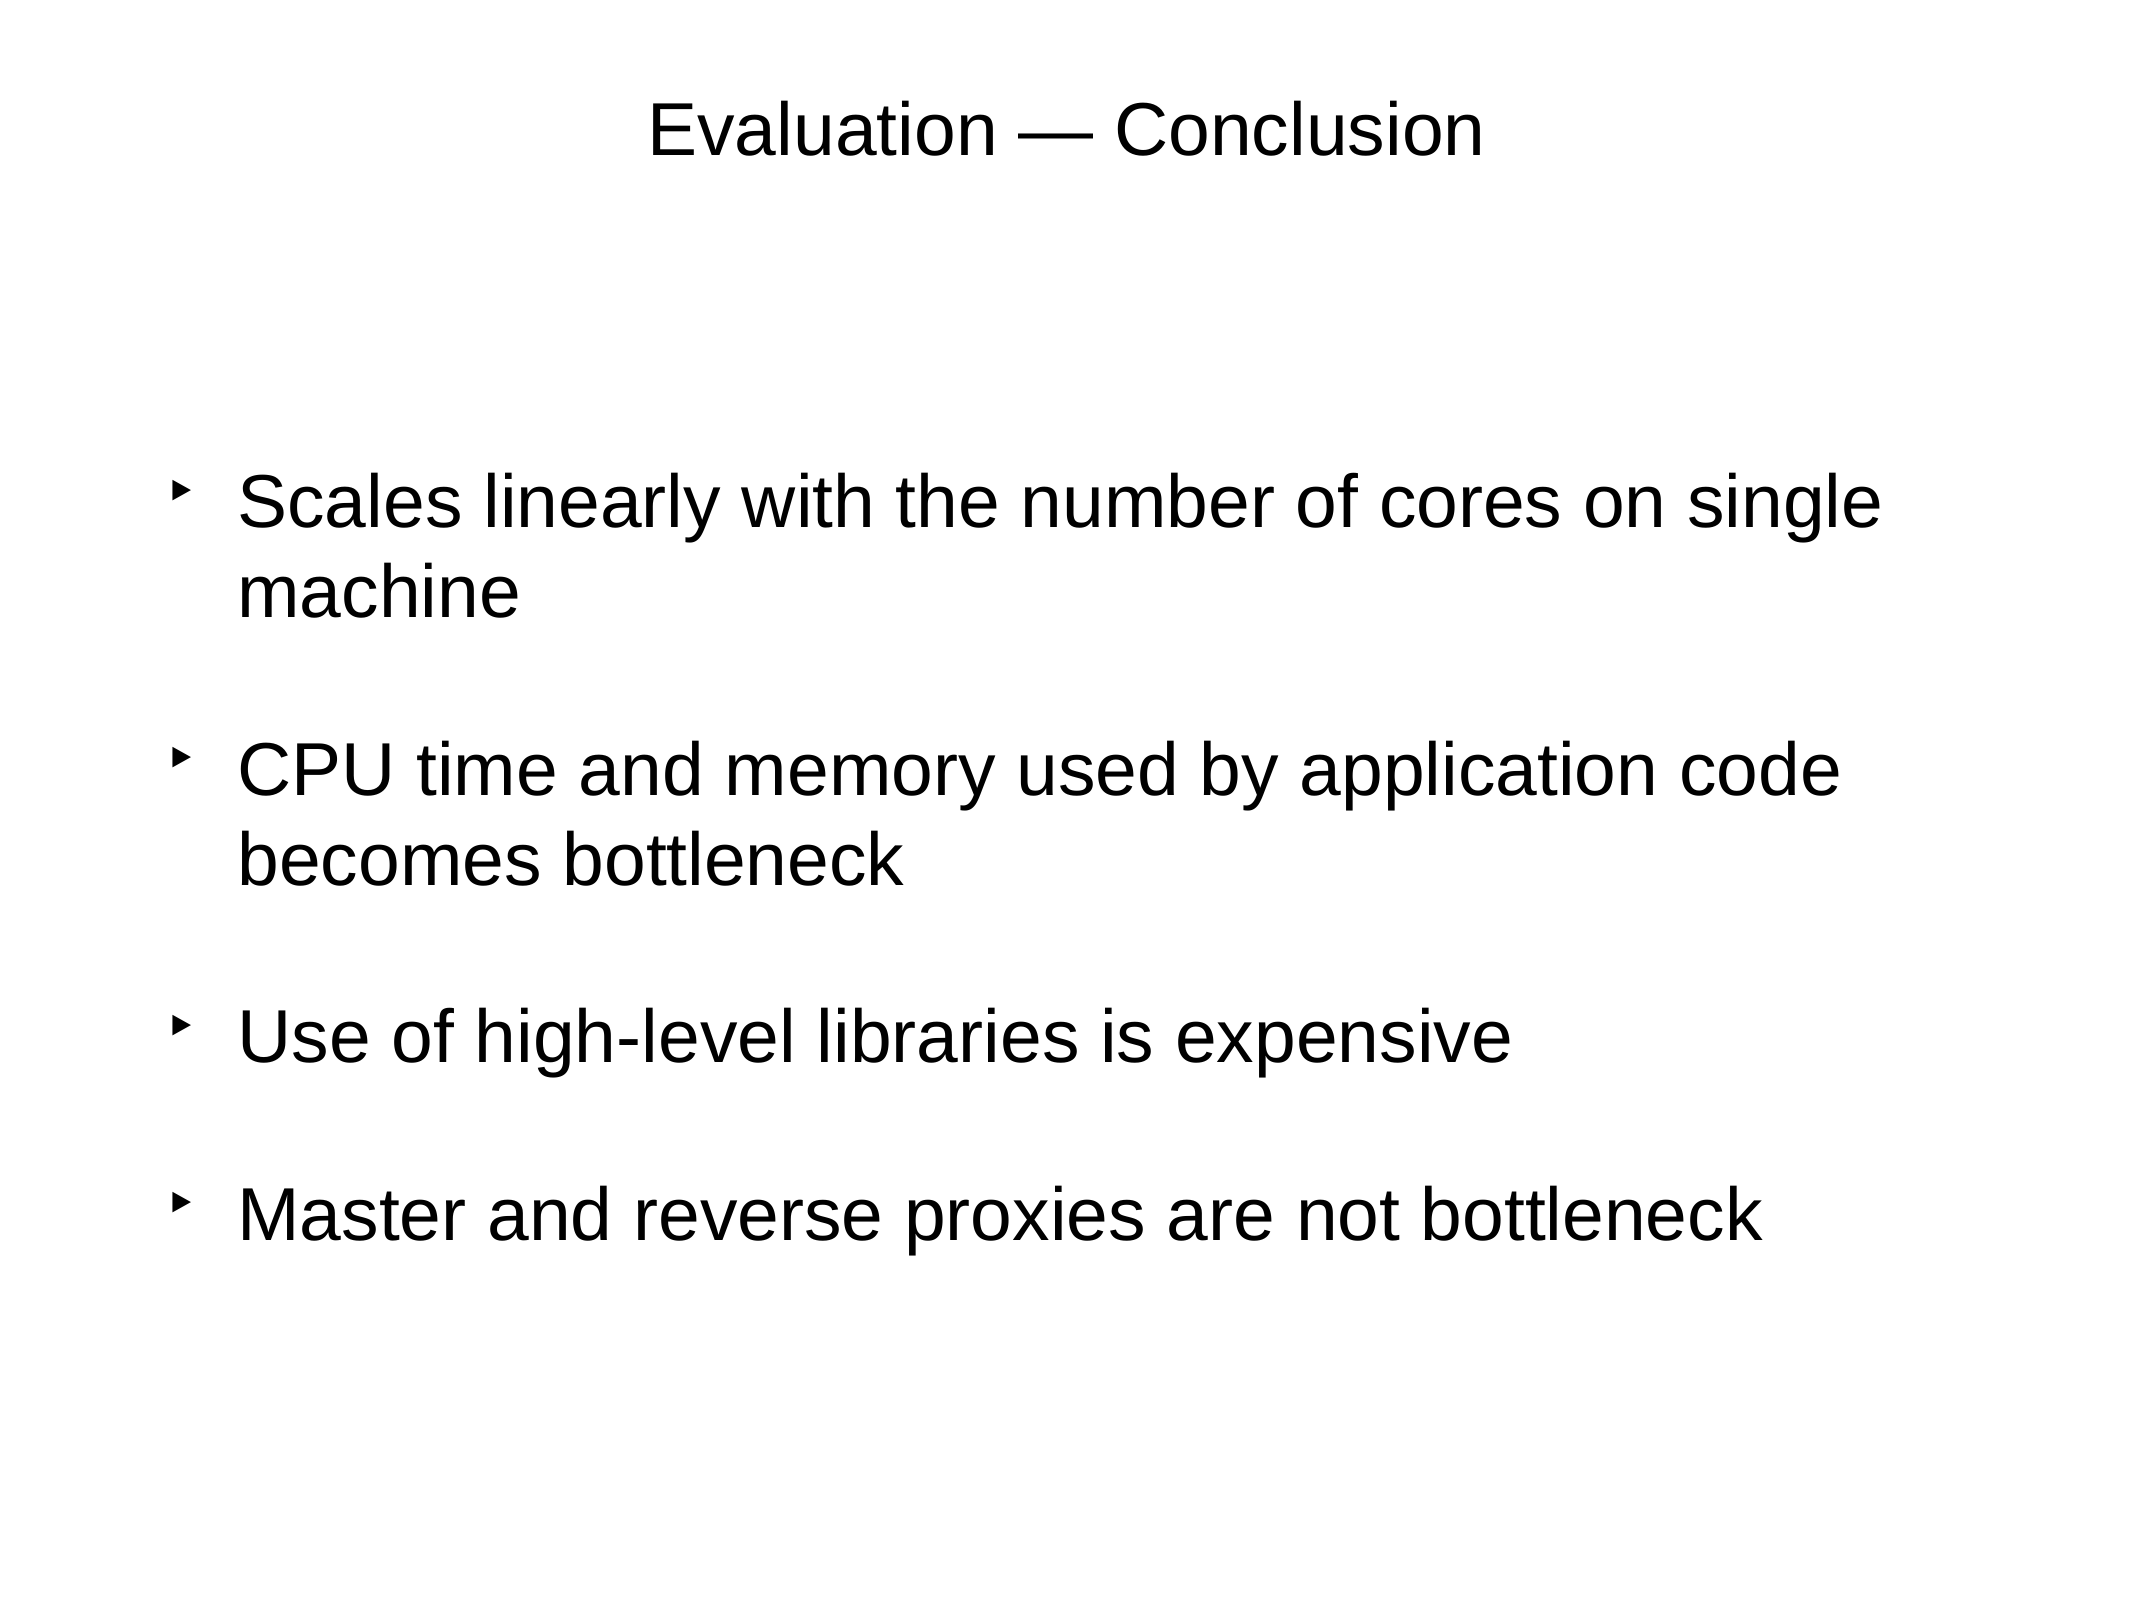

# Evaluation — Conclusion
Scales linearly with the number of cores on single machine
CPU time and memory used by application code becomes bottleneck
Use of high-level libraries is expensive
Master and reverse proxies are not bottleneck
45